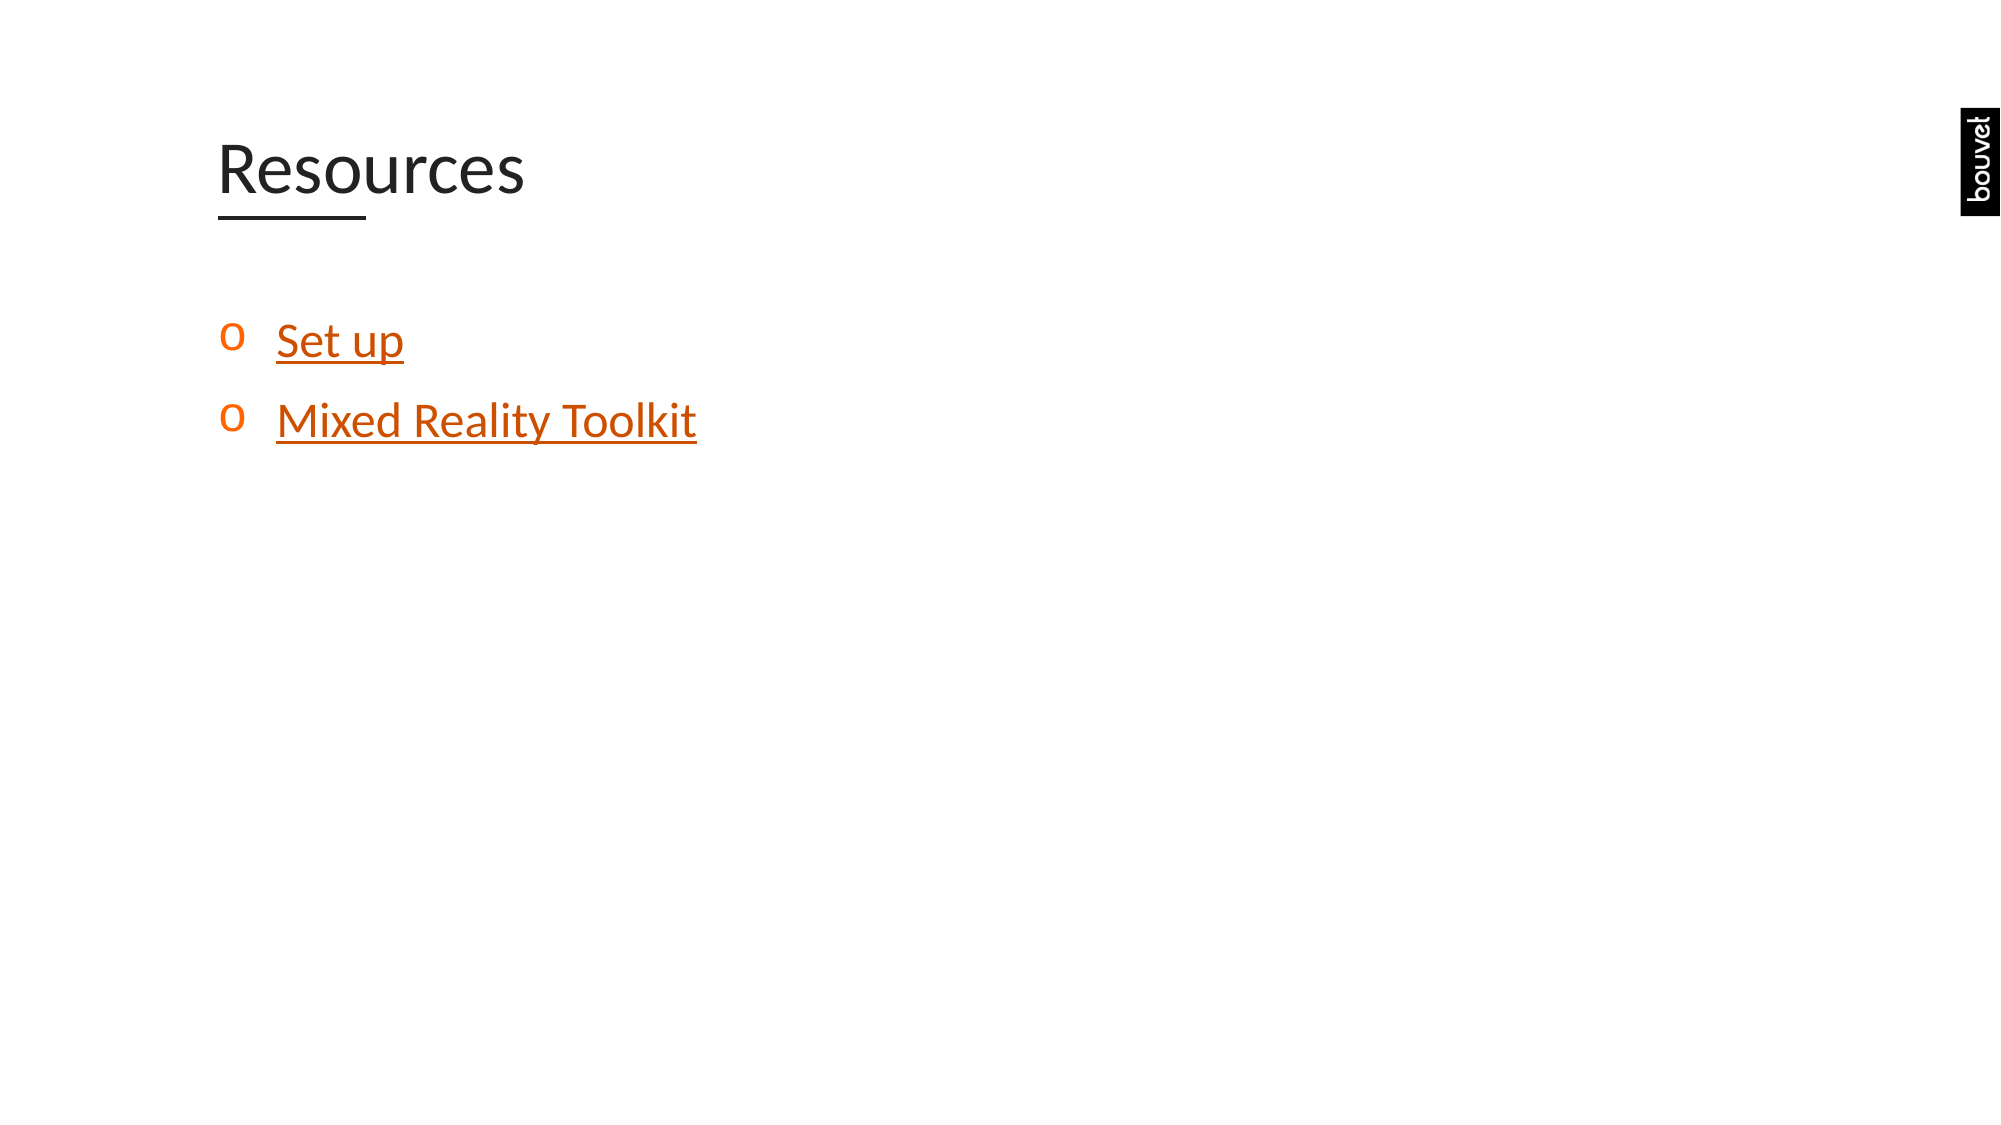

# Resources
Set up
Mixed Reality Toolkit